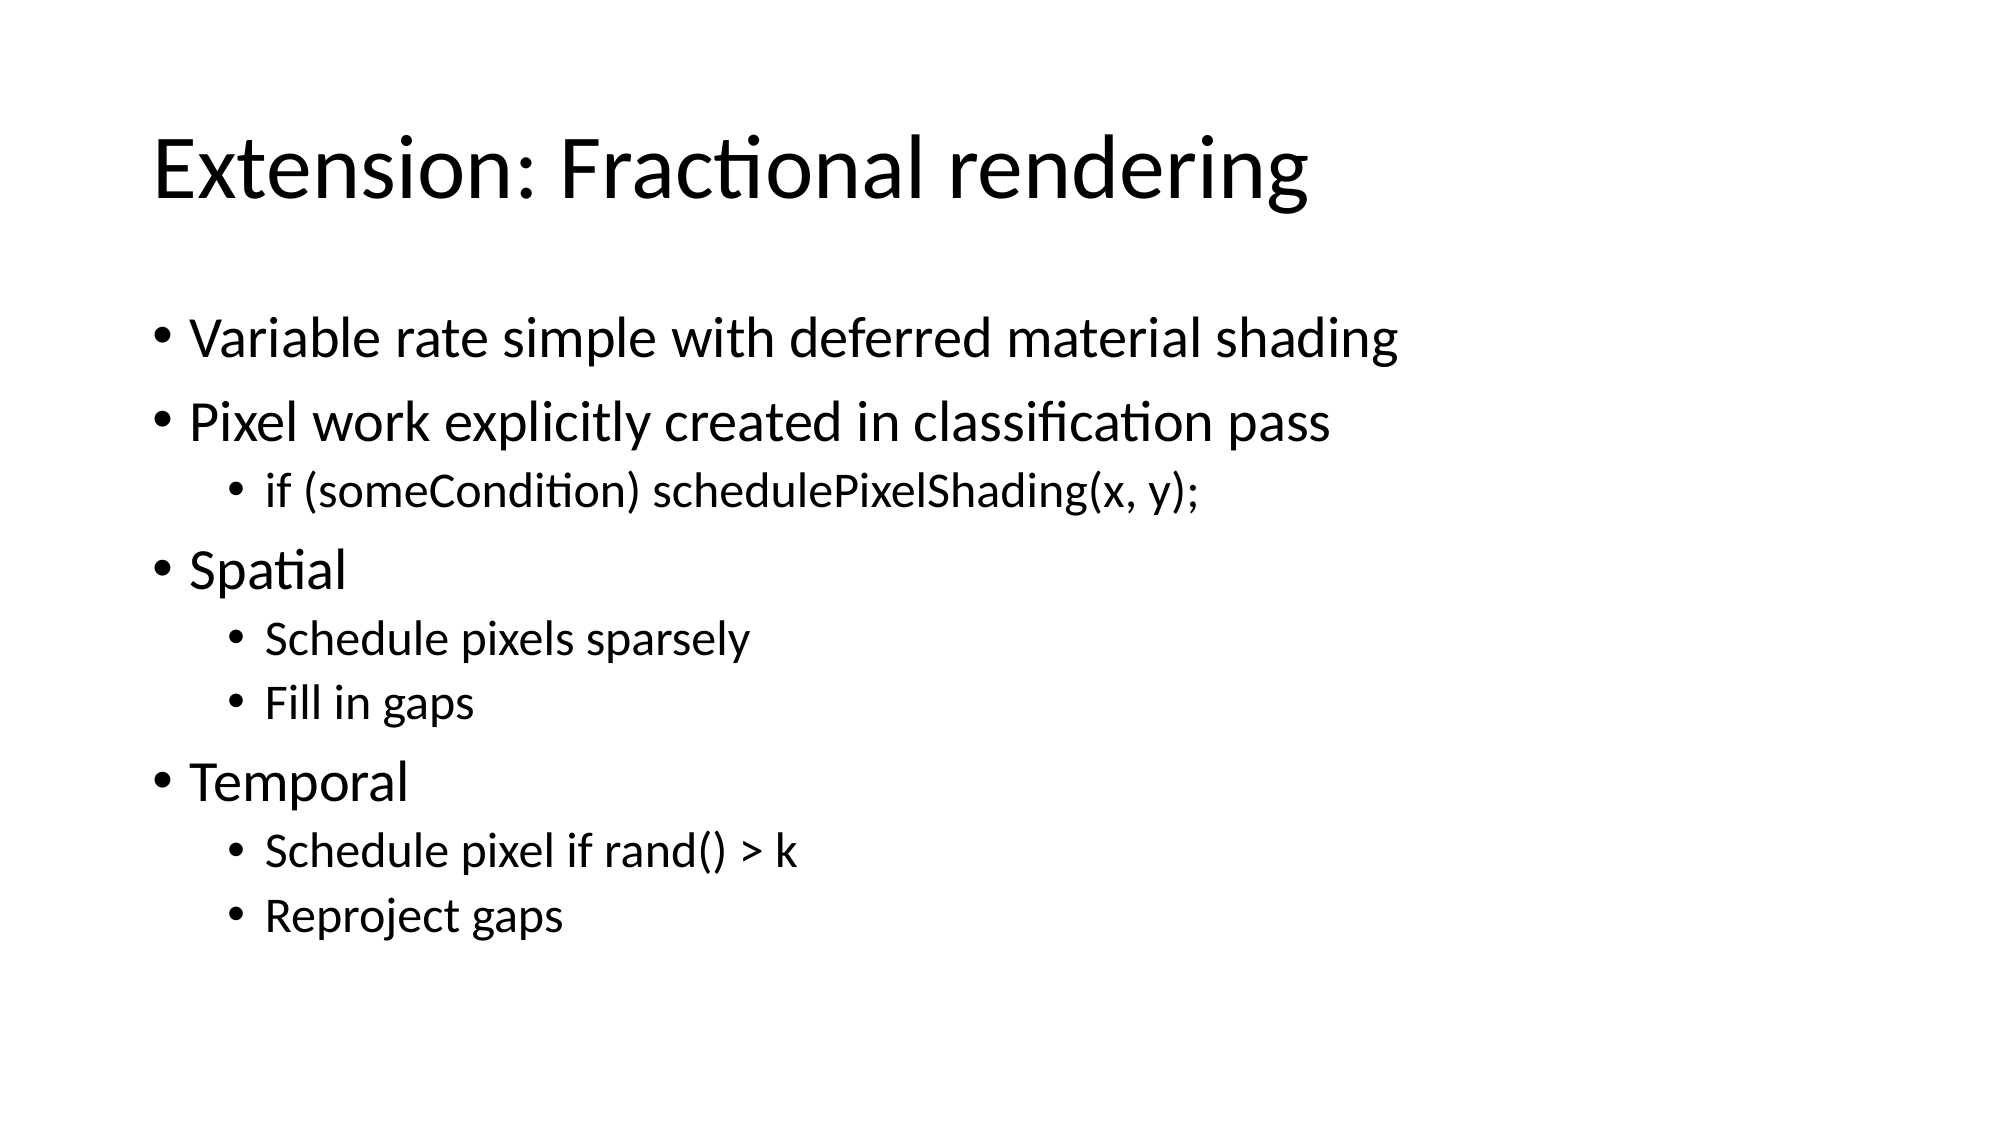

# Extension: Fractional rendering
Variable rate simple with deferred material shading
Pixel work explicitly created in classification pass
if (someCondition) schedulePixelShading(x, y);
Spatial
Schedule pixels sparsely
Fill in gaps
Temporal
Schedule pixel if rand() > k
Reproject gaps